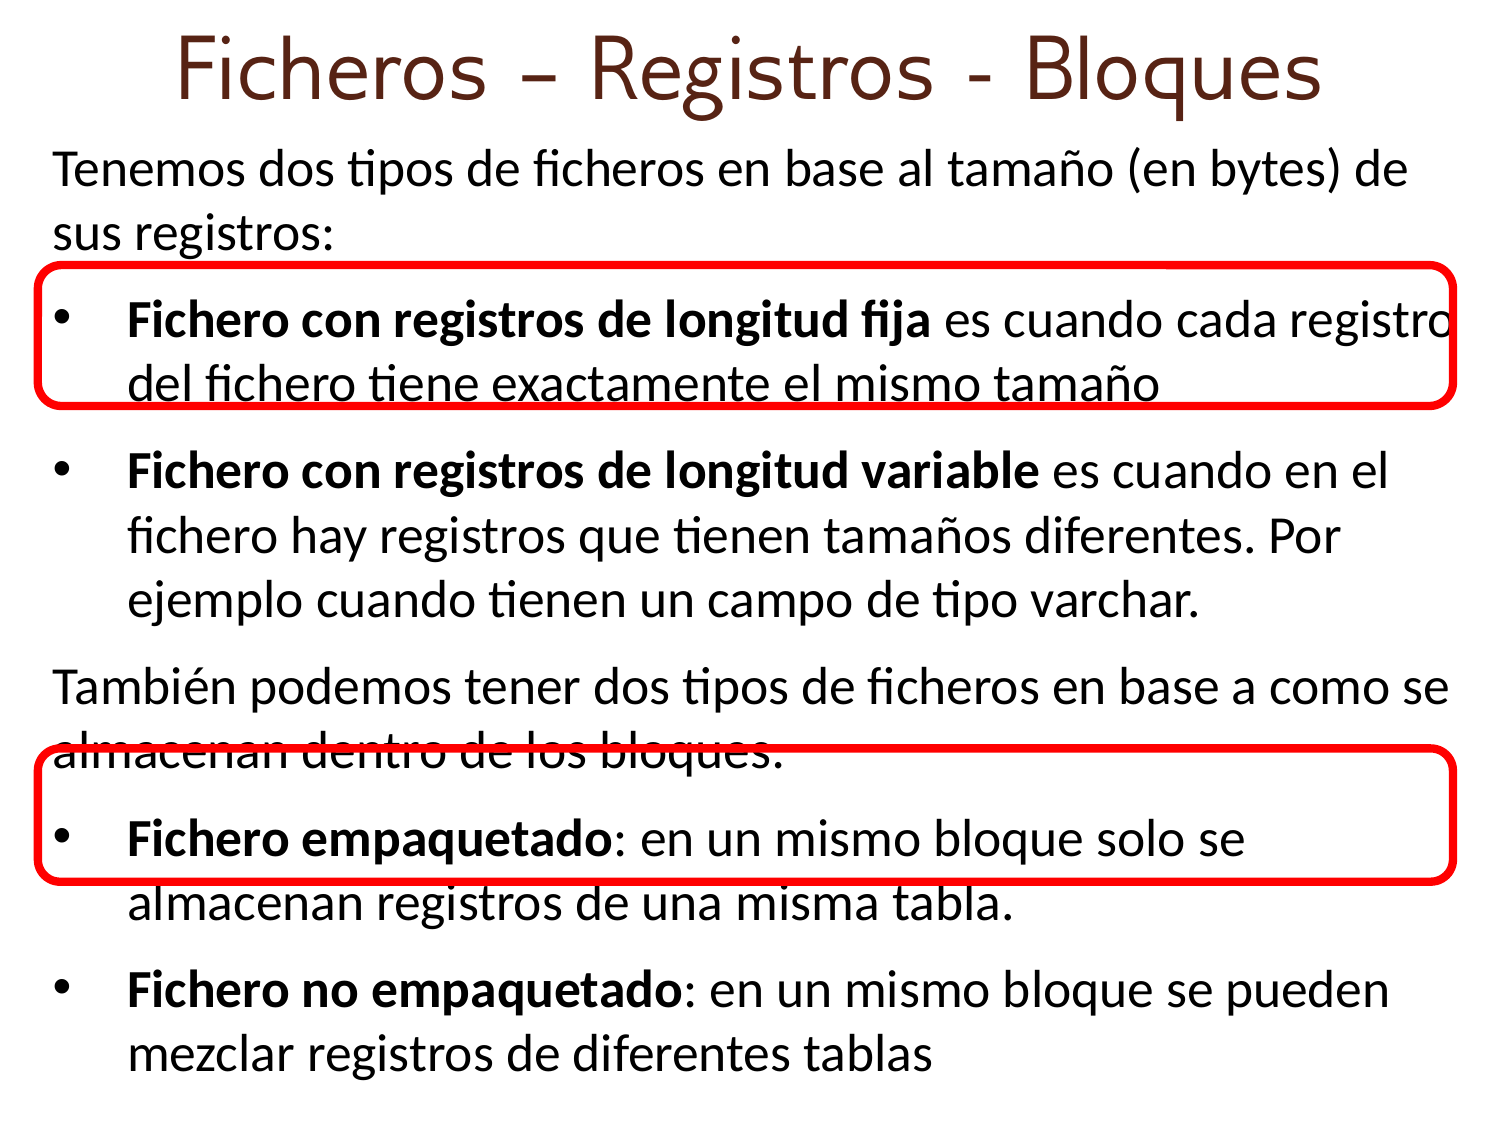

Ficheros – Registros - Bloques
Tenemos dos tipos de ficheros en base al tamaño (en bytes) de sus registros:
Fichero con registros de longitud fija es cuando cada registro del fichero tiene exactamente el mismo tamaño
Fichero con registros de longitud variable es cuando en el fichero hay registros que tienen tamaños diferentes. Por ejemplo cuando tienen un campo de tipo varchar.
También podemos tener dos tipos de ficheros en base a como se almacenan dentro de los bloques:
Fichero empaquetado: en un mismo bloque solo se almacenan registros de una misma tabla.
Fichero no empaquetado: en un mismo bloque se pueden mezclar registros de diferentes tablas